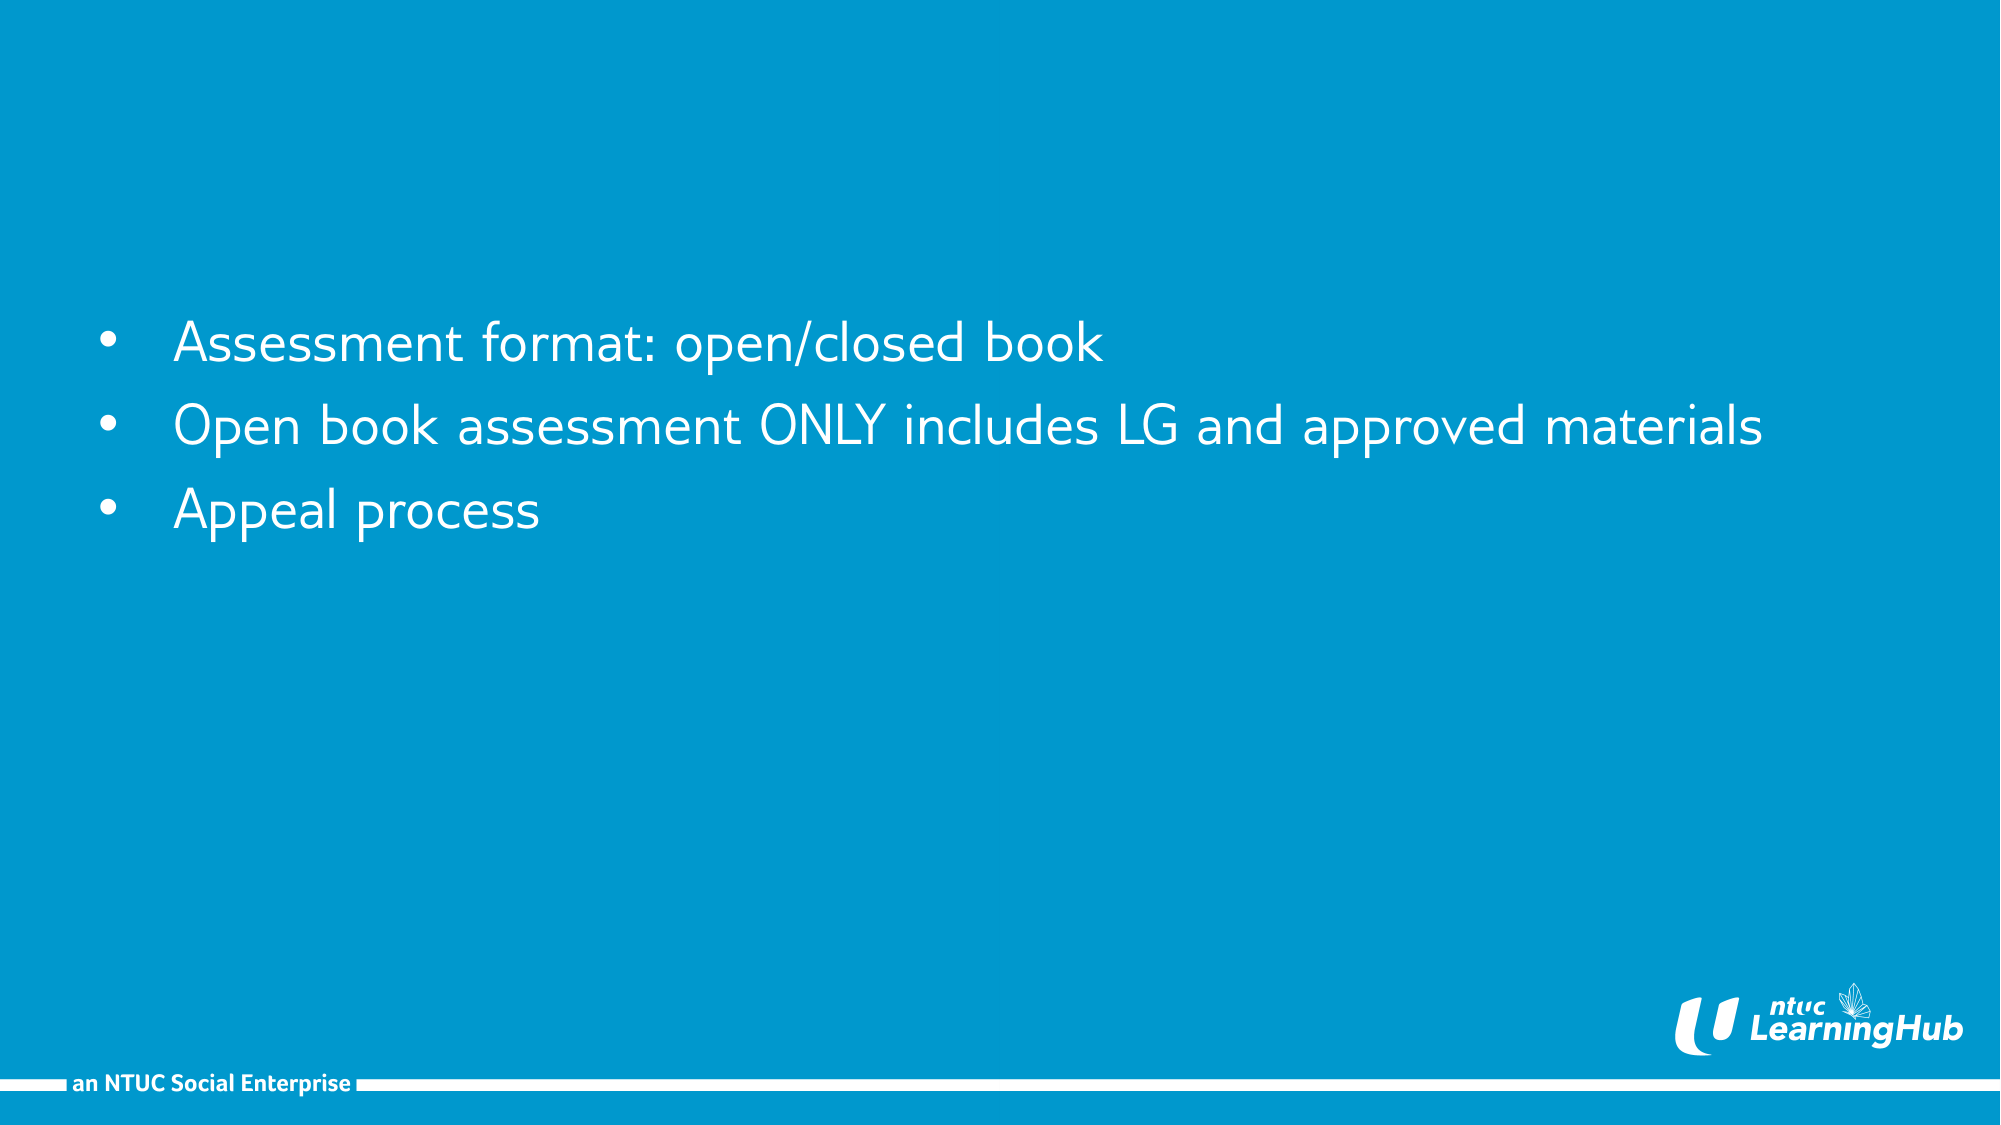

Assessment format: open/closed book
Open book assessment ONLY includes LG and approved materials
Appeal process